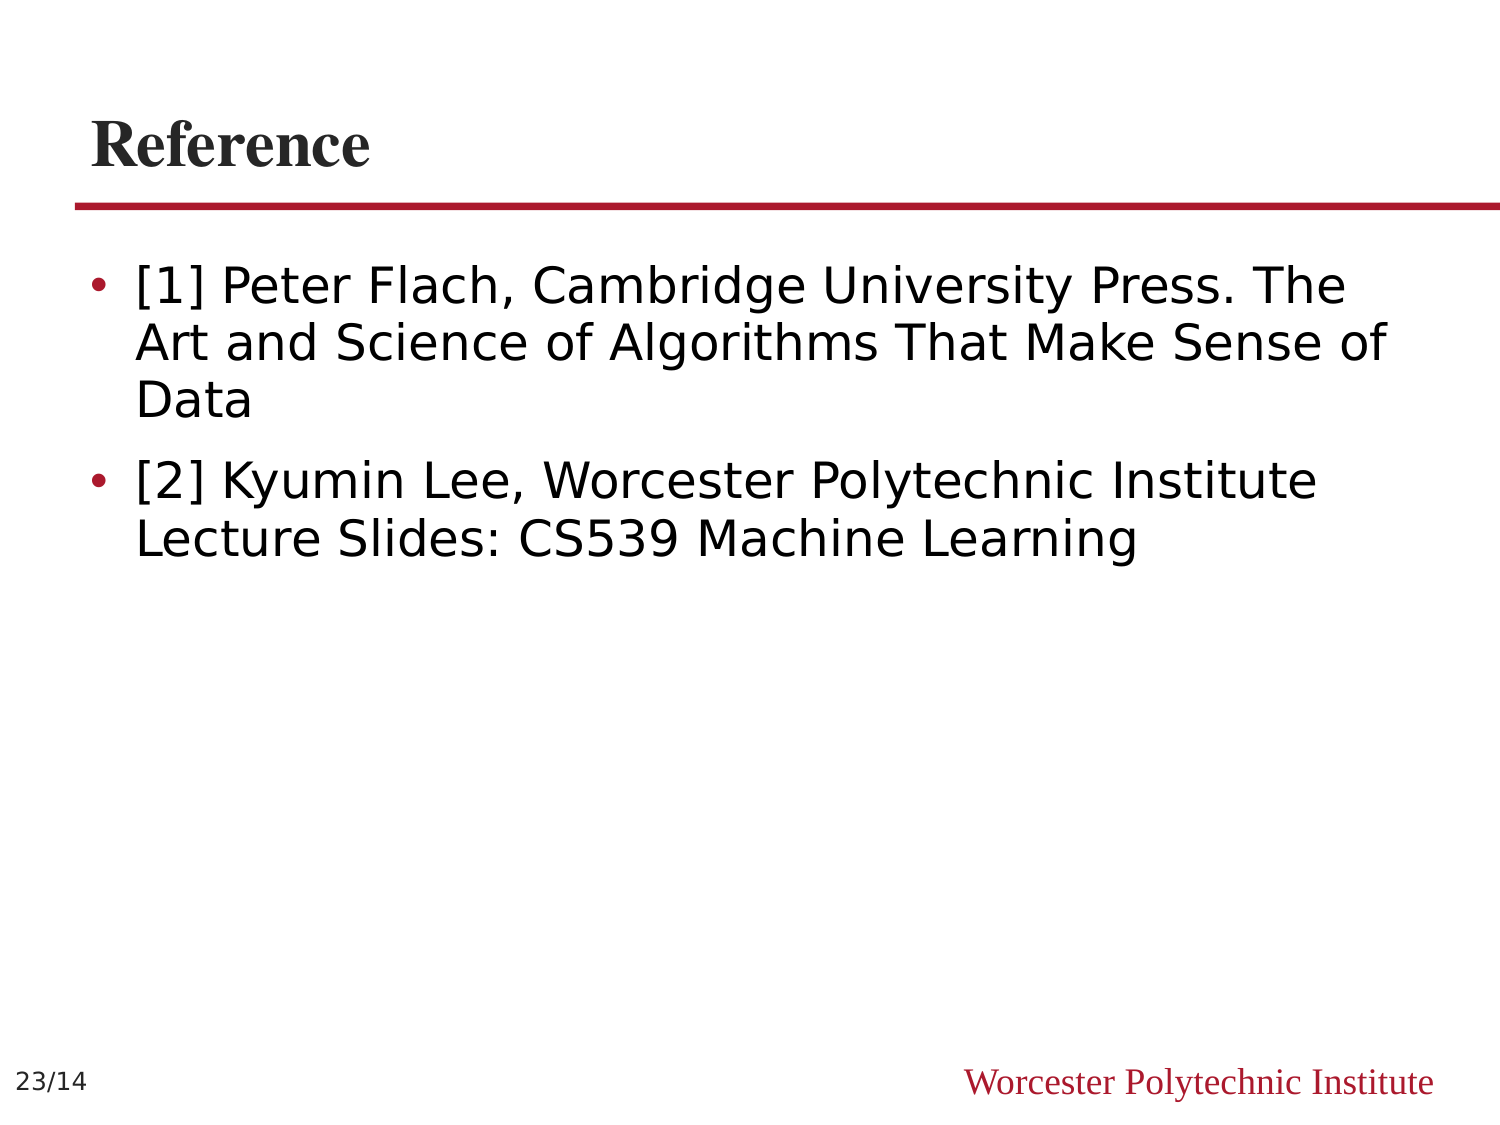

# Reference
[1] Peter Flach, Cambridge University Press. The Art and Science of Algorithms That Make Sense of Data
[2] Kyumin Lee, Worcester Polytechnic Institute Lecture Slides: CS539 Machine Learning

23/14